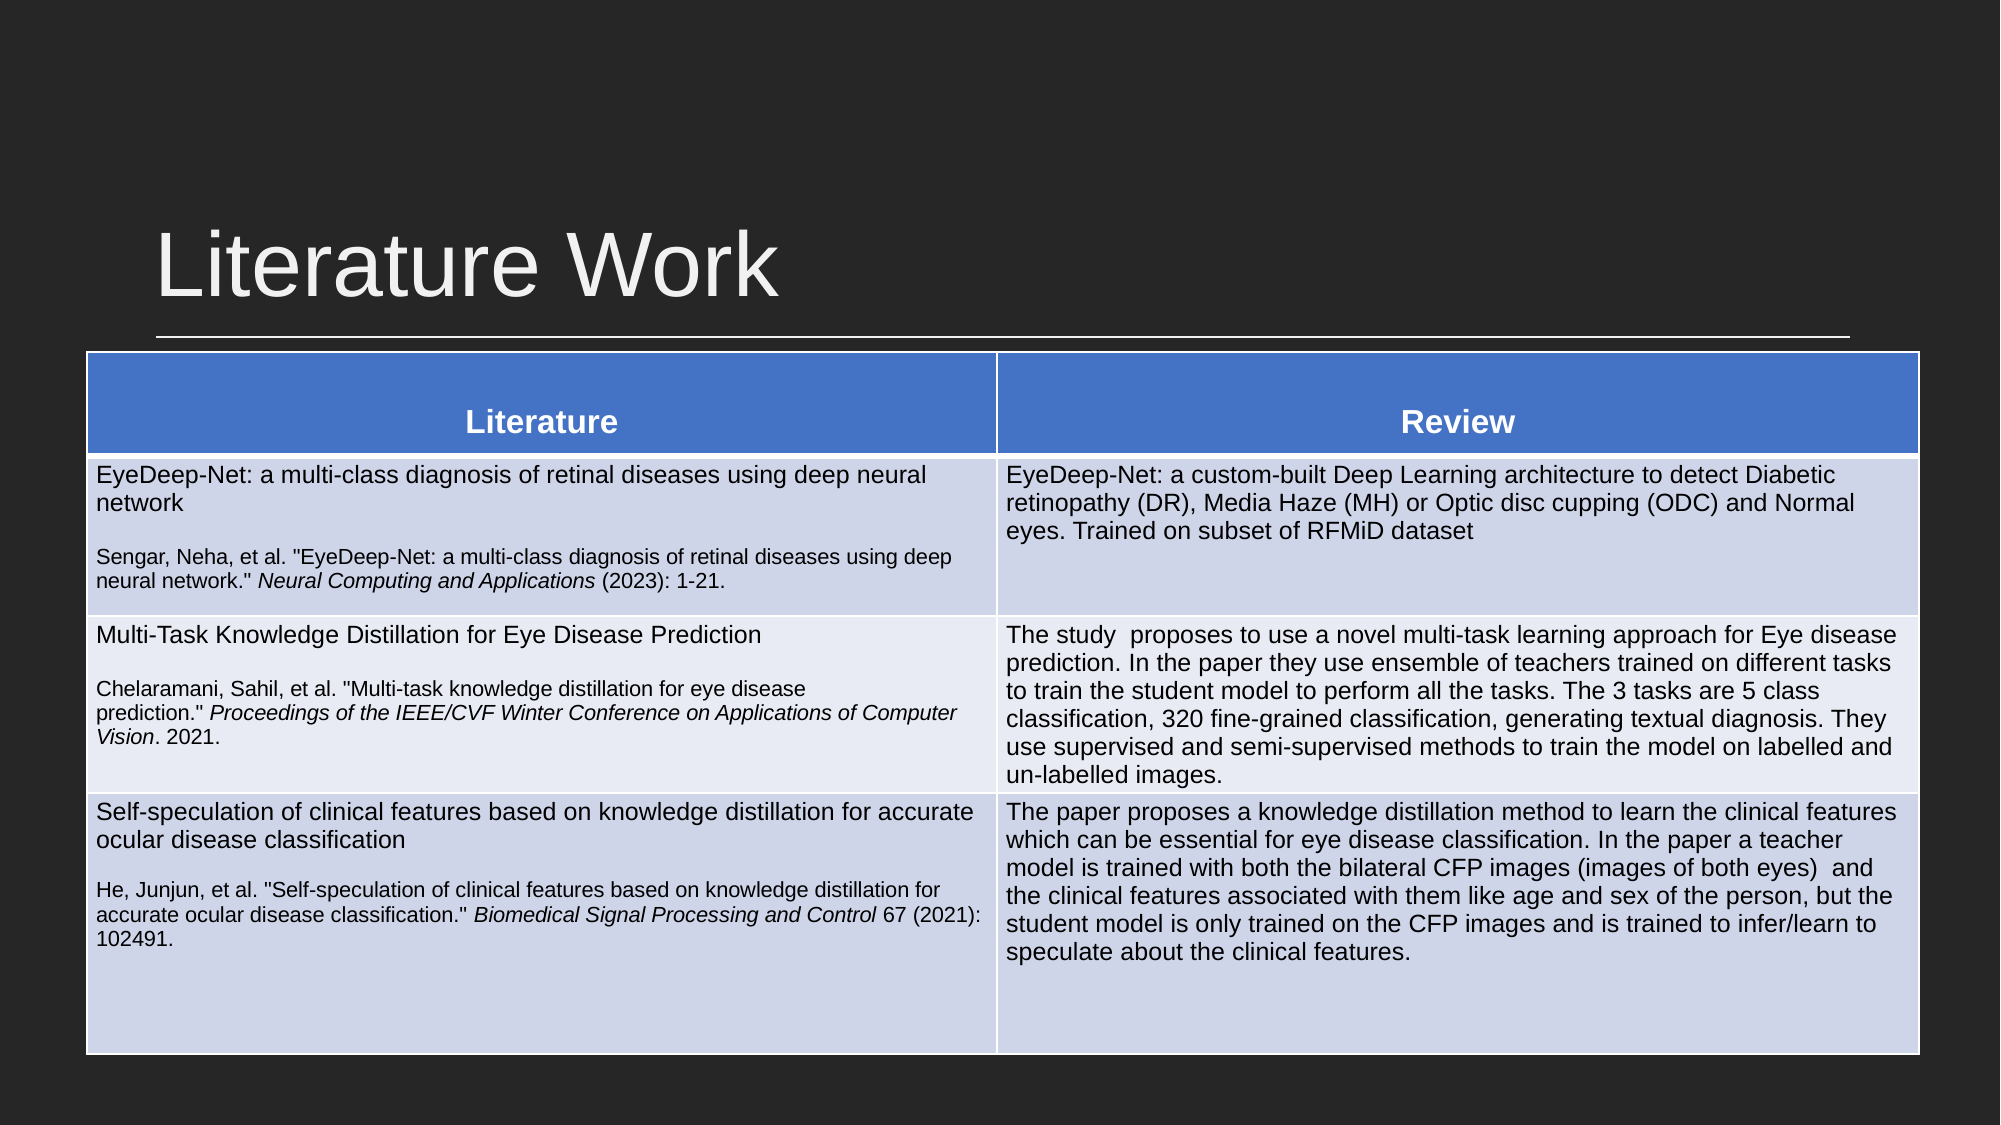

# Literature Work
| Literature | Review |
| --- | --- |
| EyeDeep-Net: a multi-class diagnosis of retinal diseases using deep neural network Sengar, Neha, et al. "EyeDeep-Net: a multi-class diagnosis of retinal diseases using deep neural network." Neural Computing and Applications (2023): 1-21. | EyeDeep-Net: a custom-built Deep Learning architecture to detect Diabetic retinopathy (DR), Media Haze (MH) or Optic disc cupping (ODC) and Normal eyes. Trained on subset of RFMiD dataset |
| Multi-Task Knowledge Distillation for Eye Disease Prediction Chelaramani, Sahil, et al. "Multi-task knowledge distillation for eye disease prediction." Proceedings of the IEEE/CVF Winter Conference on Applications of Computer Vision. 2021. | The study proposes to use a novel multi-task learning approach for Eye disease prediction. In the paper they use ensemble of teachers trained on different tasks to train the student model to perform all the tasks. The 3 tasks are 5 class classification, 320 fine-grained classification, generating textual diagnosis. They use supervised and semi-supervised methods to train the model on labelled and un-labelled images. |
| Self-speculation of clinical features based on knowledge distillation for accurate ocular disease classification He, Junjun, et al. "Self-speculation of clinical features based on knowledge distillation for accurate ocular disease classification." Biomedical Signal Processing and Control 67 (2021): 102491. | The paper proposes a knowledge distillation method to learn the clinical features which can be essential for eye disease classification. In the paper a teacher model is trained with both the bilateral CFP images (images of both eyes) and the clinical features associated with them like age and sex of the person, but the student model is only trained on the CFP images and is trained to infer/learn to speculate about the clinical features. |